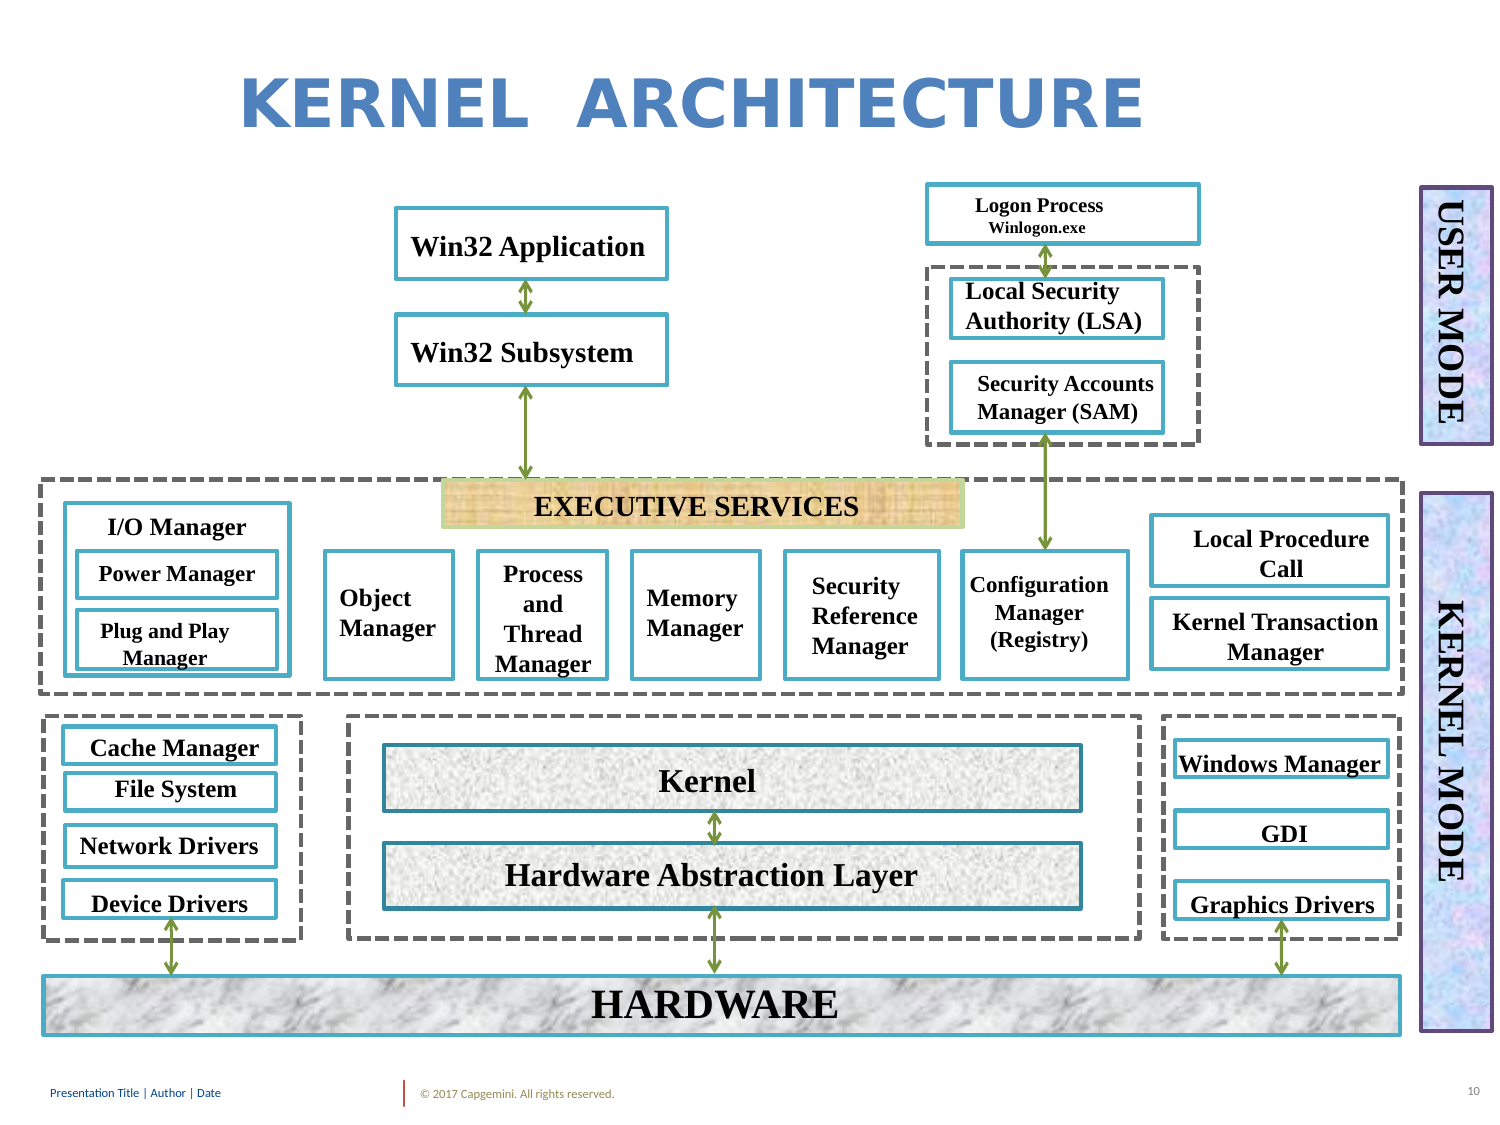

KERNEL  ARCHITECTURE

Logon Process Winlogon.exe

Win32 Application

Local Security Authority (LSA)

USER MODE

Win32 Subsystem

Security Accounts Manager (SAM)

EXECUTIVE SERVICES

I/O Manager

Local Procedure Call
Power Manager

Process and Thread Manager

Security Reference Manager
Configuration Manager (Registry)
Object Manager
Memory Manager

Kernel Transaction Manager

Plug and Play Manager

Cache Manager

Windows Manager

KERNEL MODE

Kernel
File System

GDI
Network Drivers

Hardware Abstraction Layer

Device Drivers

Graphics Drivers
HARDWARE